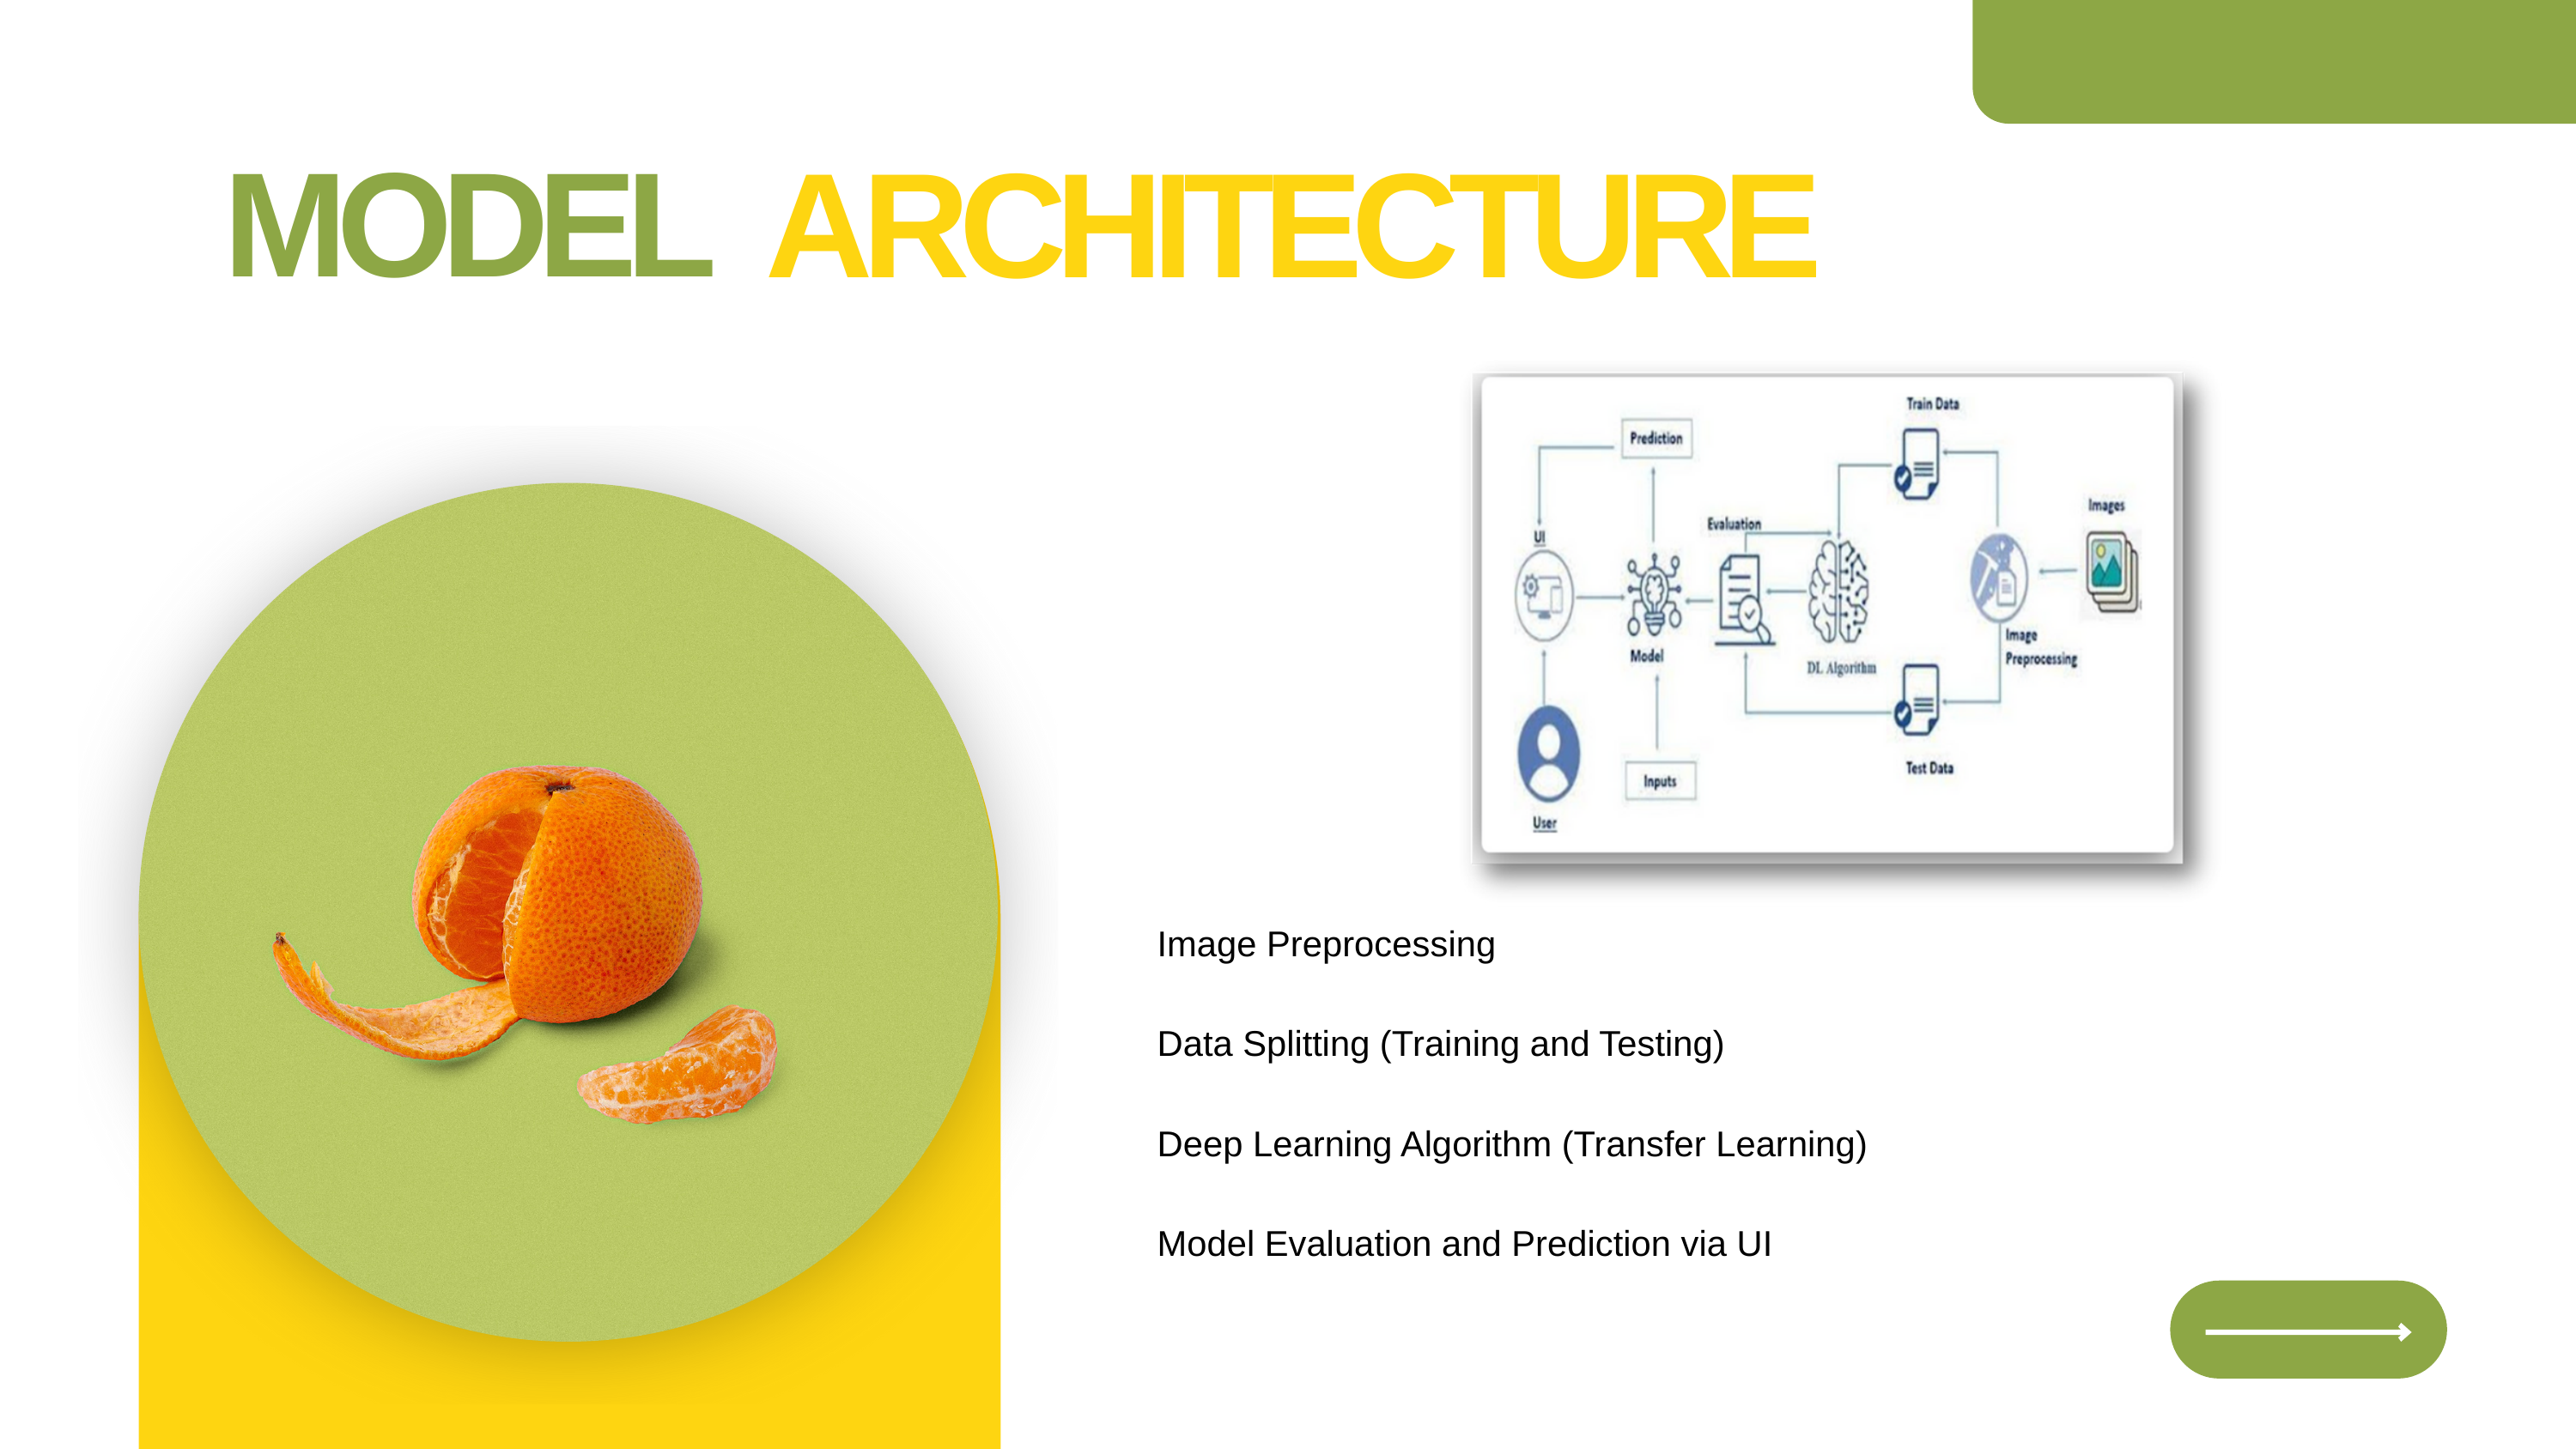

MODEL
ARCHITECTURE

Image Preprocessing

Data Splitting (Training and Testing)

Deep Learning Algorithm (Transfer Learning)

Model Evaluation and Prediction via UI